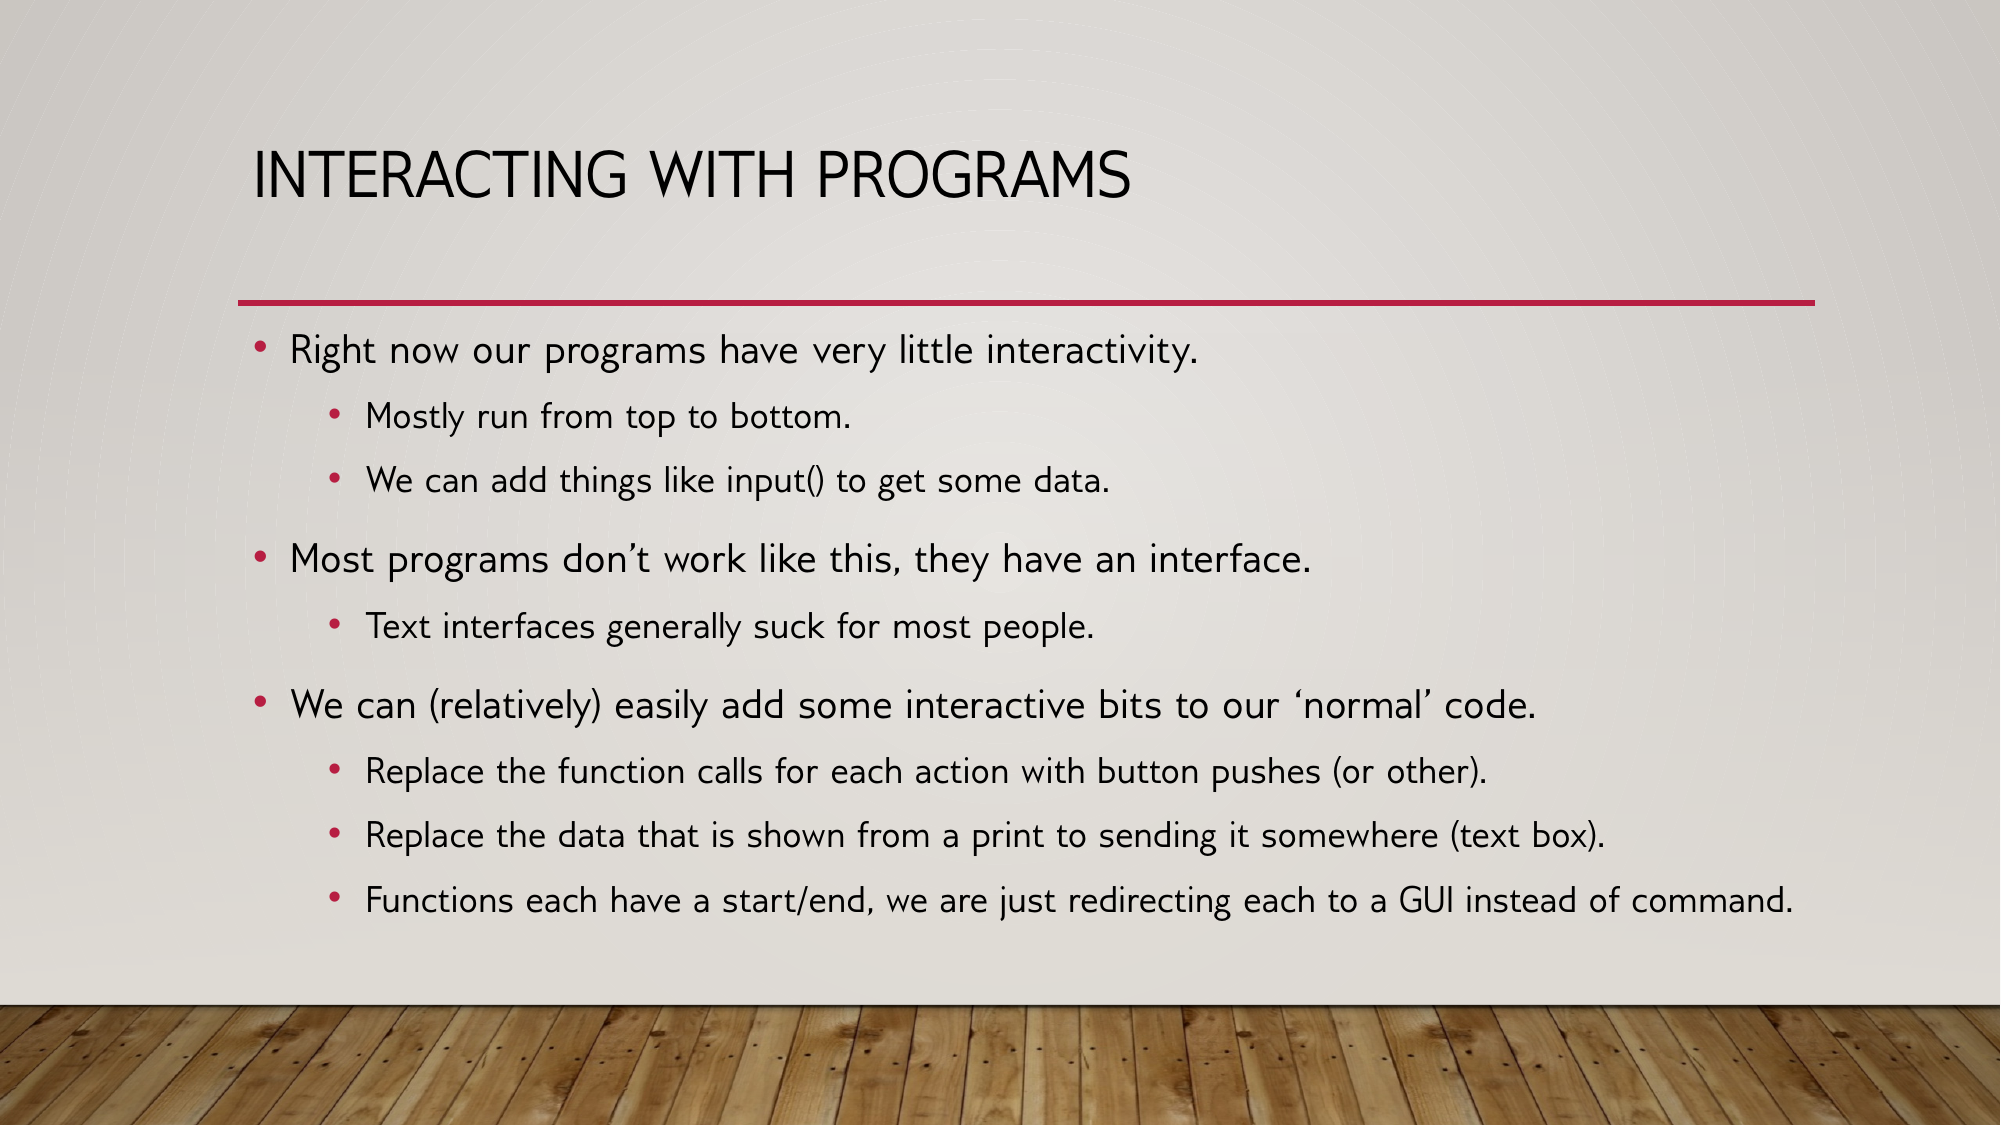

# Interacting with Programs
Right now our programs have very little interactivity.
Mostly run from top to bottom.
We can add things like input() to get some data.
Most programs don’t work like this, they have an interface.
Text interfaces generally suck for most people.
We can (relatively) easily add some interactive bits to our ‘normal’ code.
Replace the function calls for each action with button pushes (or other).
Replace the data that is shown from a print to sending it somewhere (text box).
Functions each have a start/end, we are just redirecting each to a GUI instead of command.